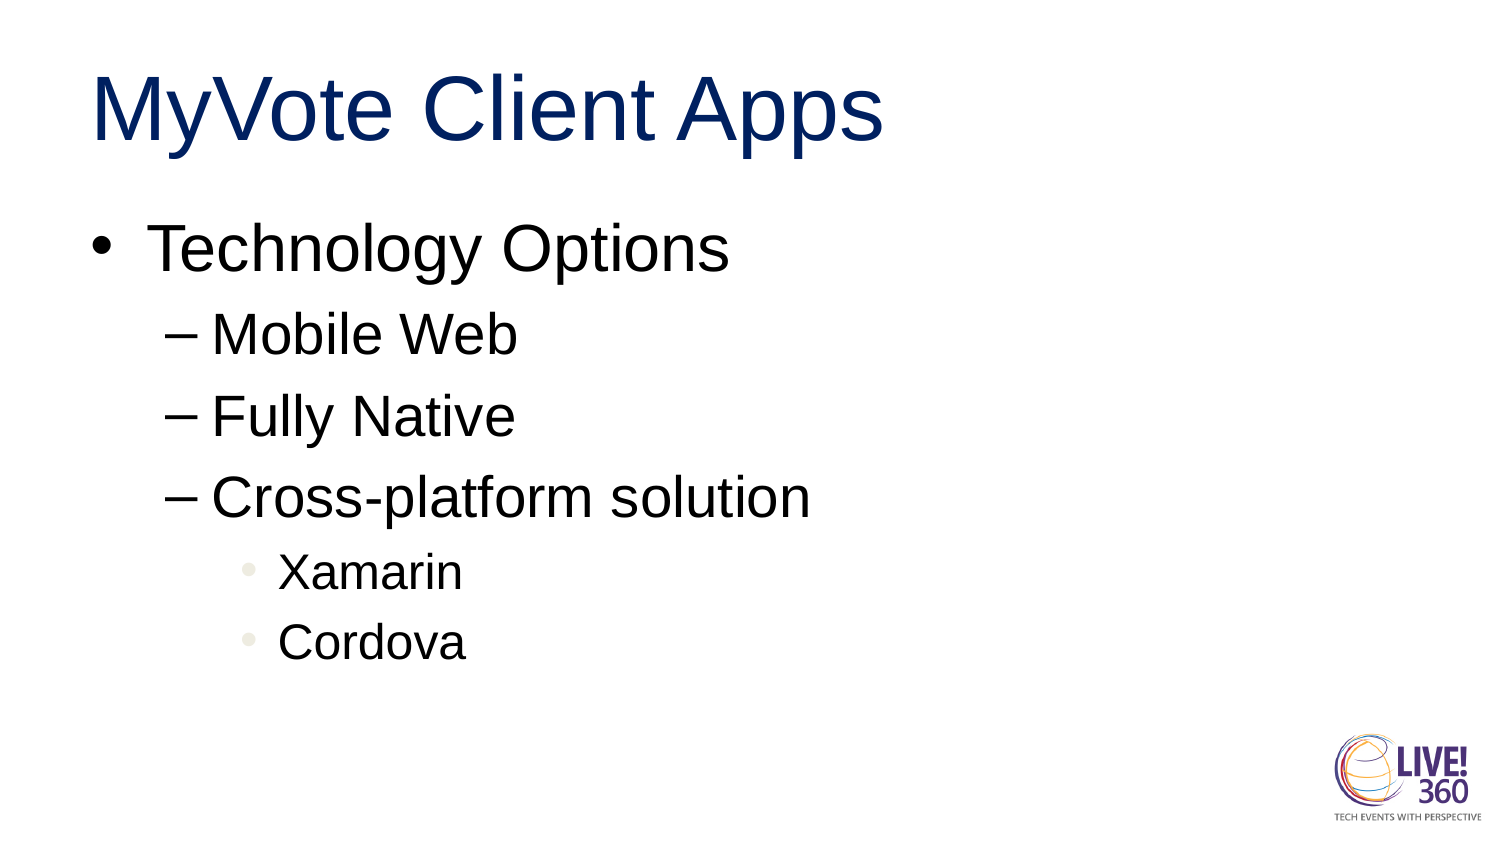

# MyVote Client Apps
Technology Options
Mobile Web
Fully Native
Cross-platform solution
Xamarin
Cordova